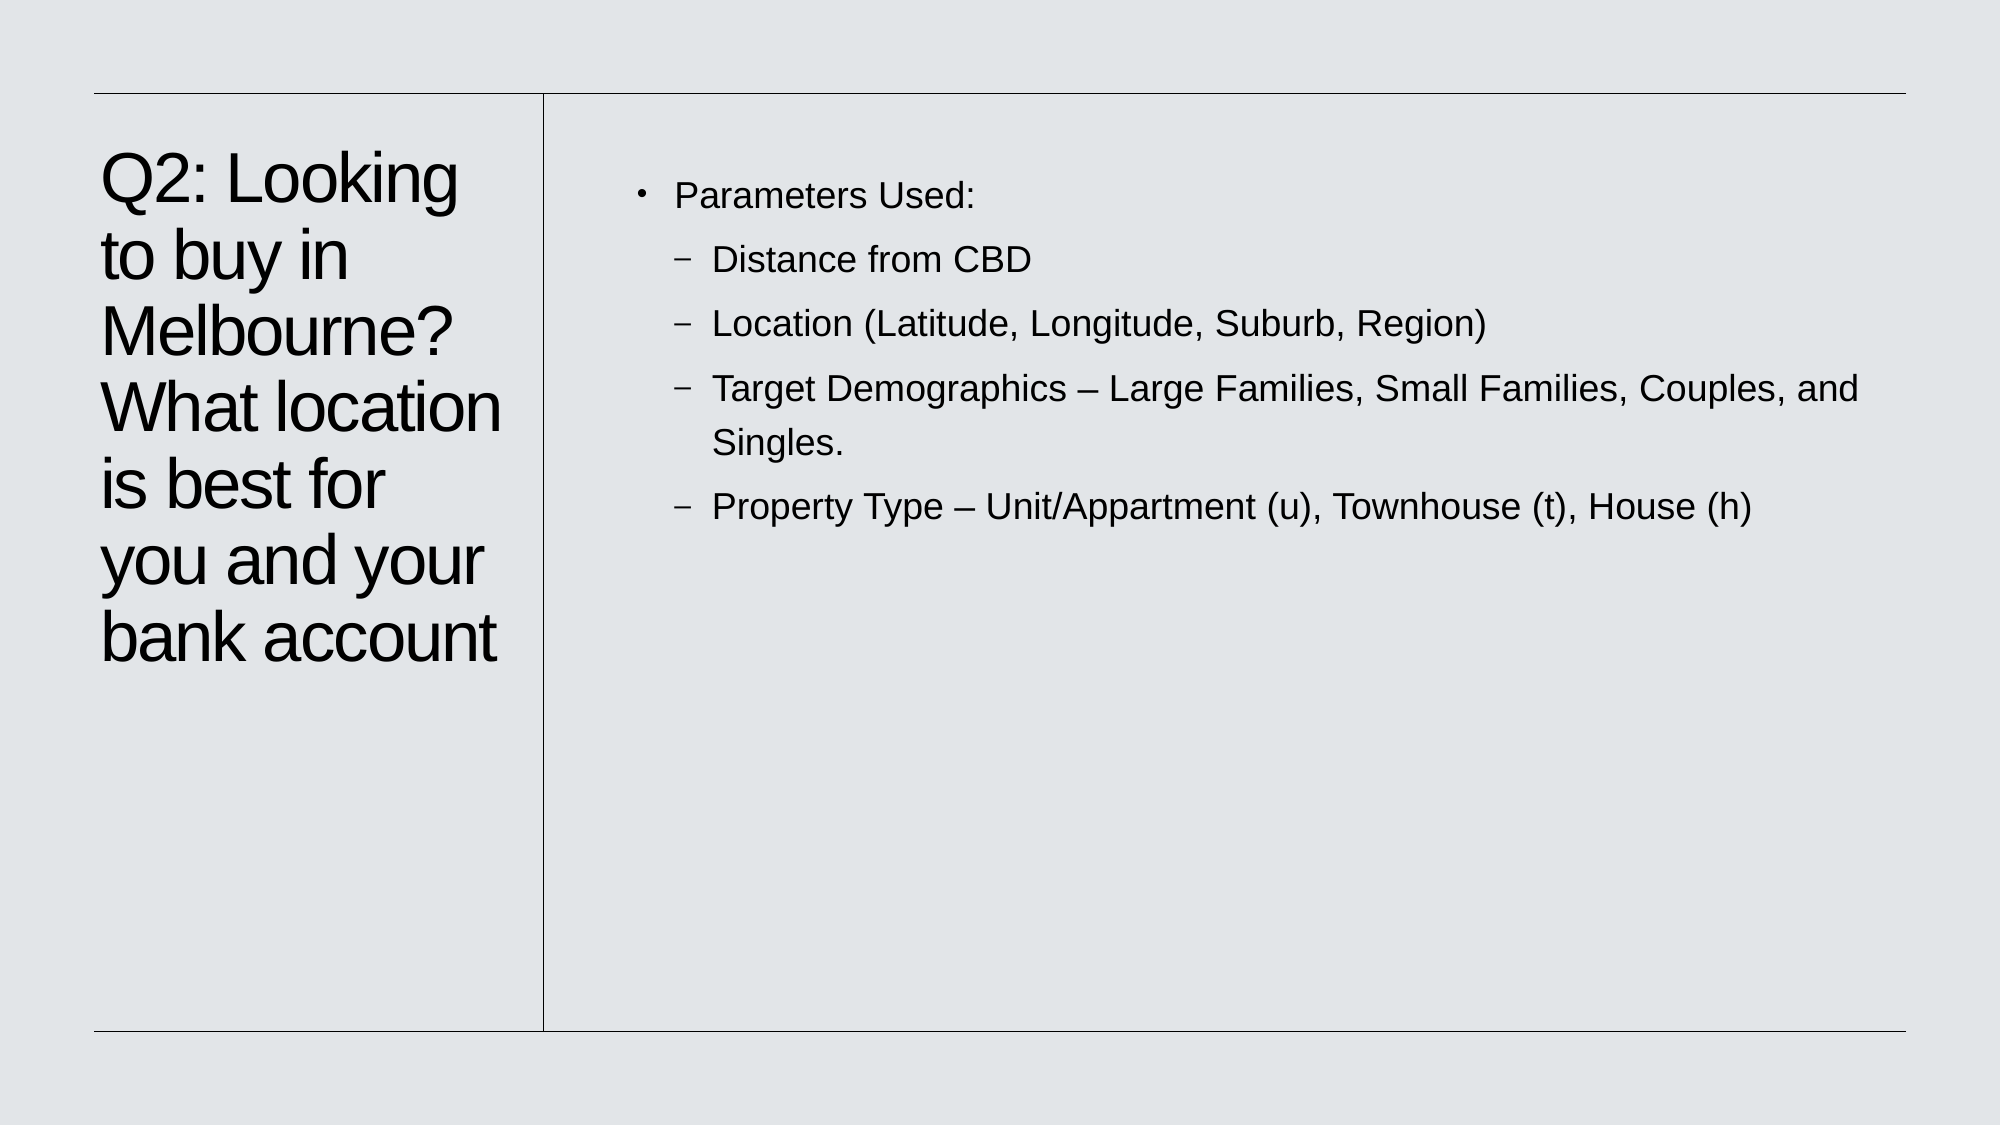

# Q2: Looking to buy in Melbourne? What location is best for you and your bank account
Parameters Used:
Distance from CBD
Location (Latitude, Longitude, Suburb, Region)
Target Demographics – Large Families, Small Families, Couples, and Singles.
Property Type – Unit/Appartment (u), Townhouse (t), House (h)